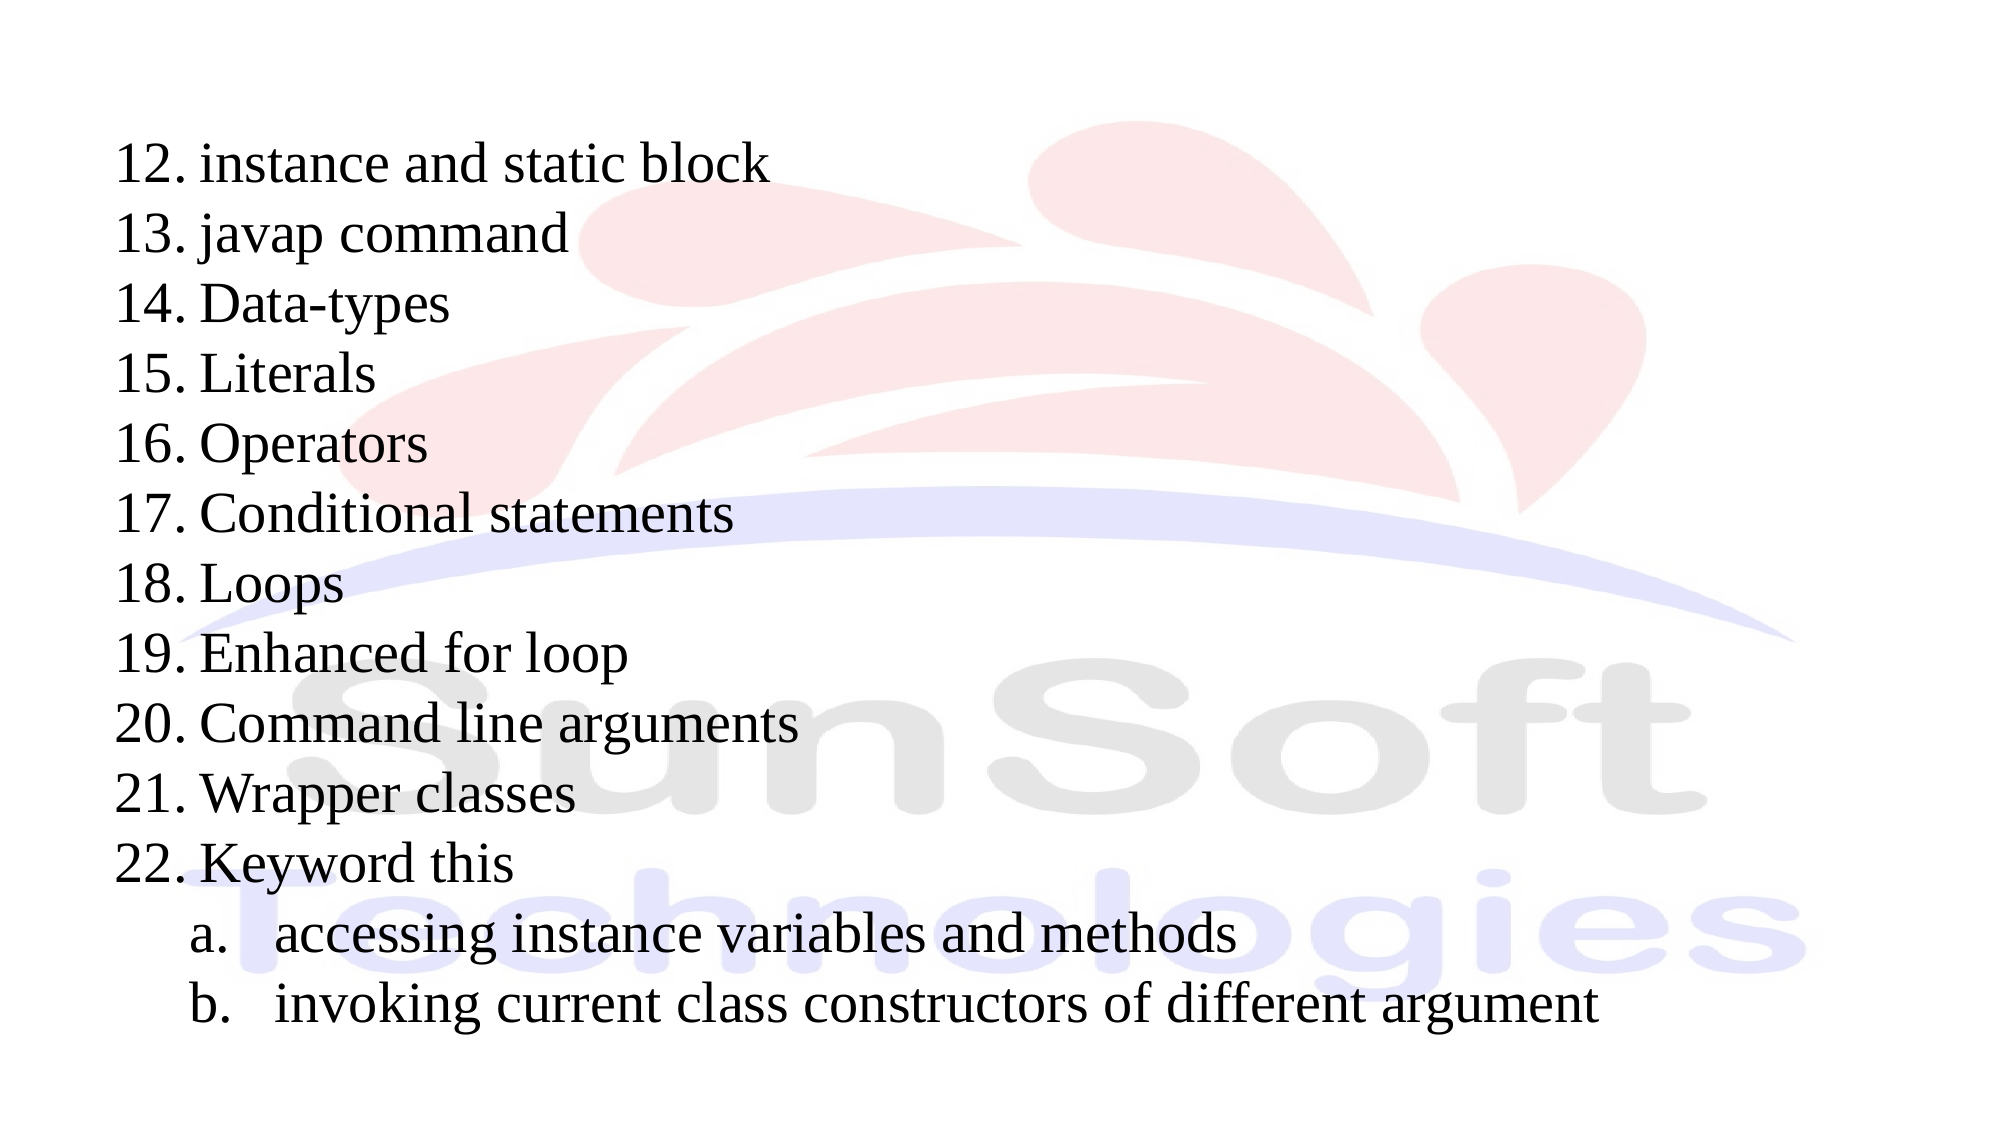

instance and static block
javap command
Data-types
Literals
Operators
Conditional statements
Loops
Enhanced for loop
Command line arguments
Wrapper classes
Keyword this
accessing instance variables and methods
invoking current class constructors of different argument